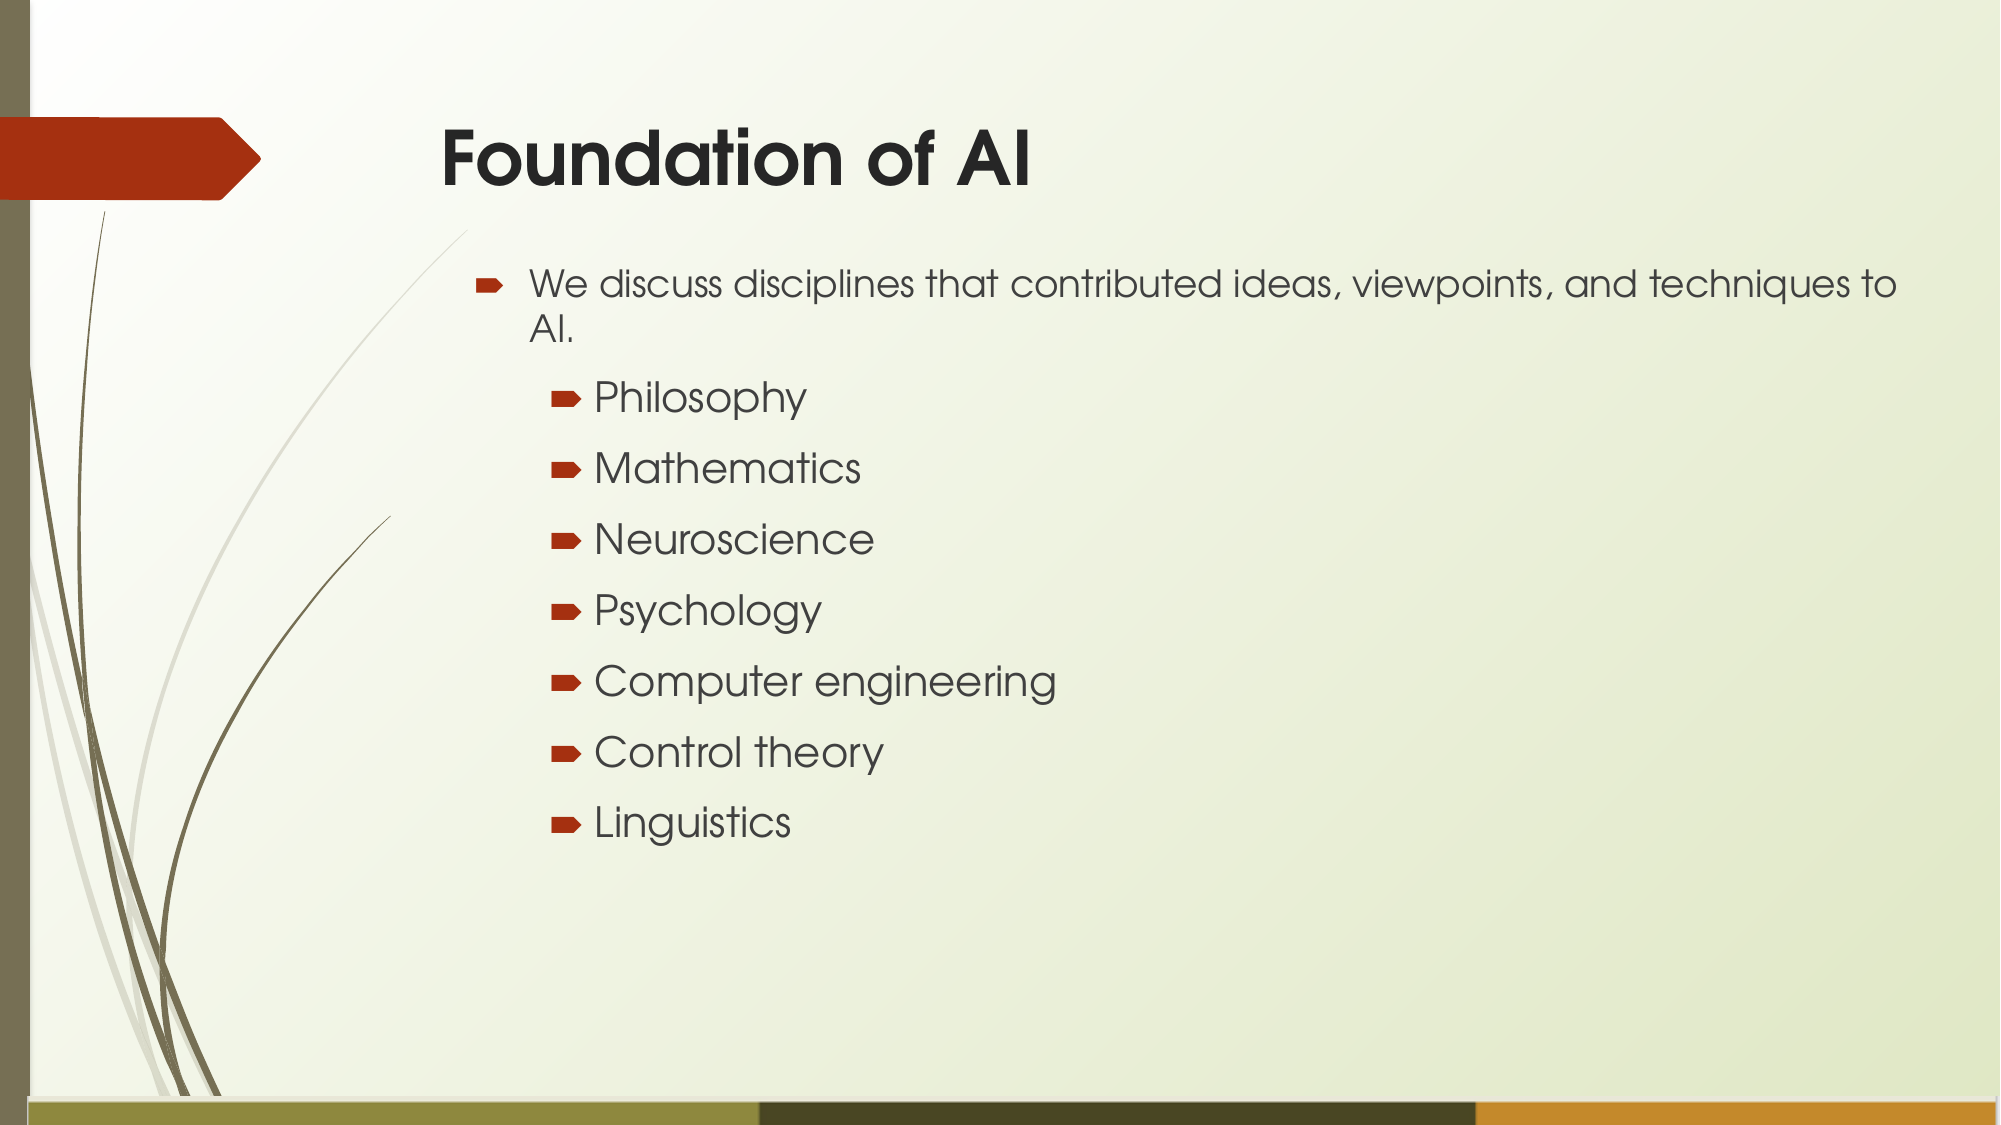

Foundation of AI
We discuss disciplines that contributed ideas, viewpoints, and techniques to AI.
Philosophy
Mathematics
Neuroscience
Psychology
Computer engineering
Control theory
Linguistics